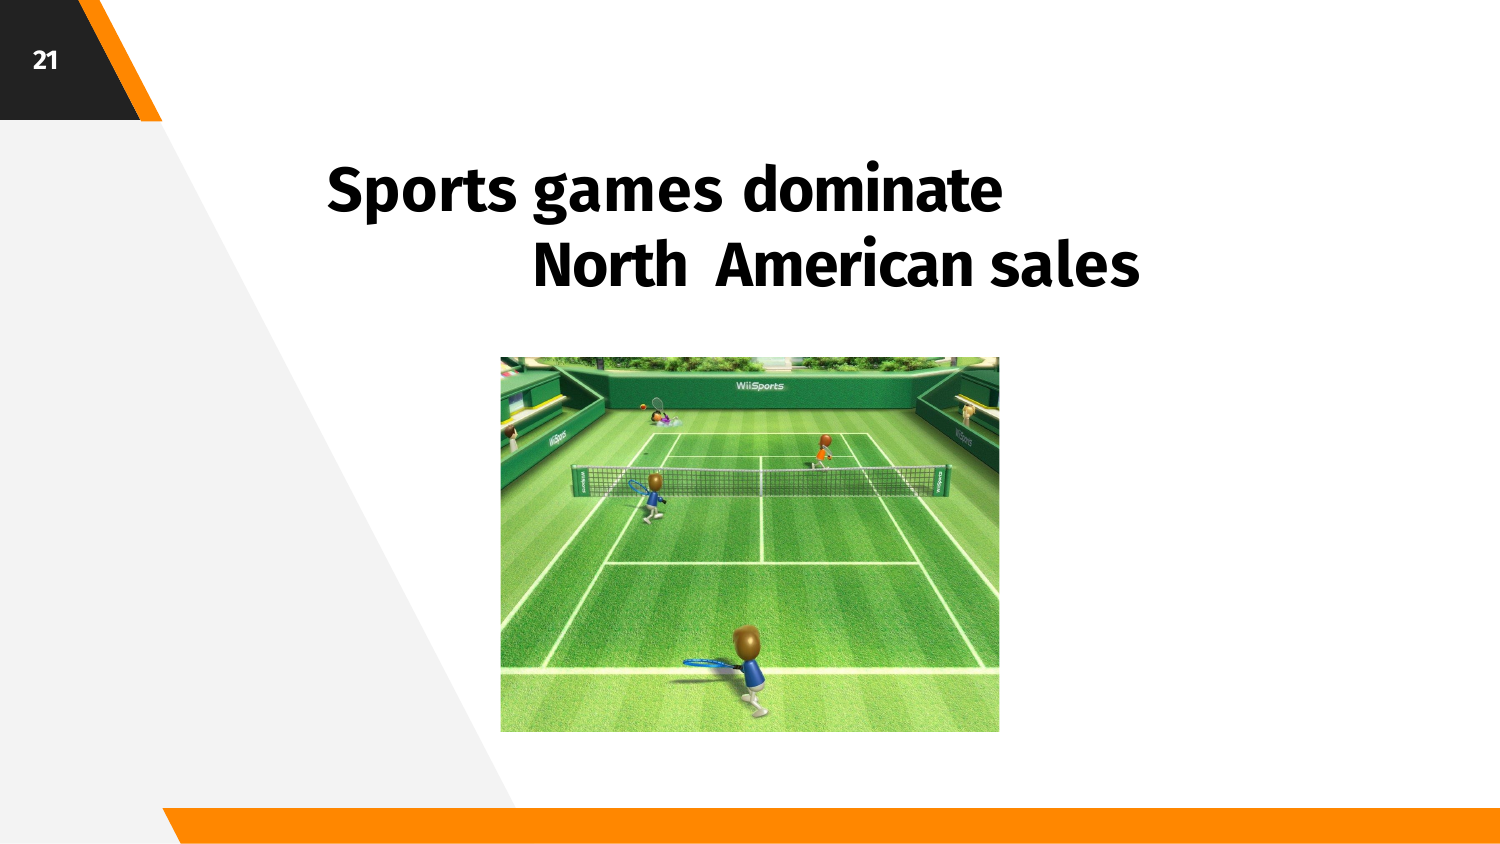

21
# Sports games dominate North  American sales